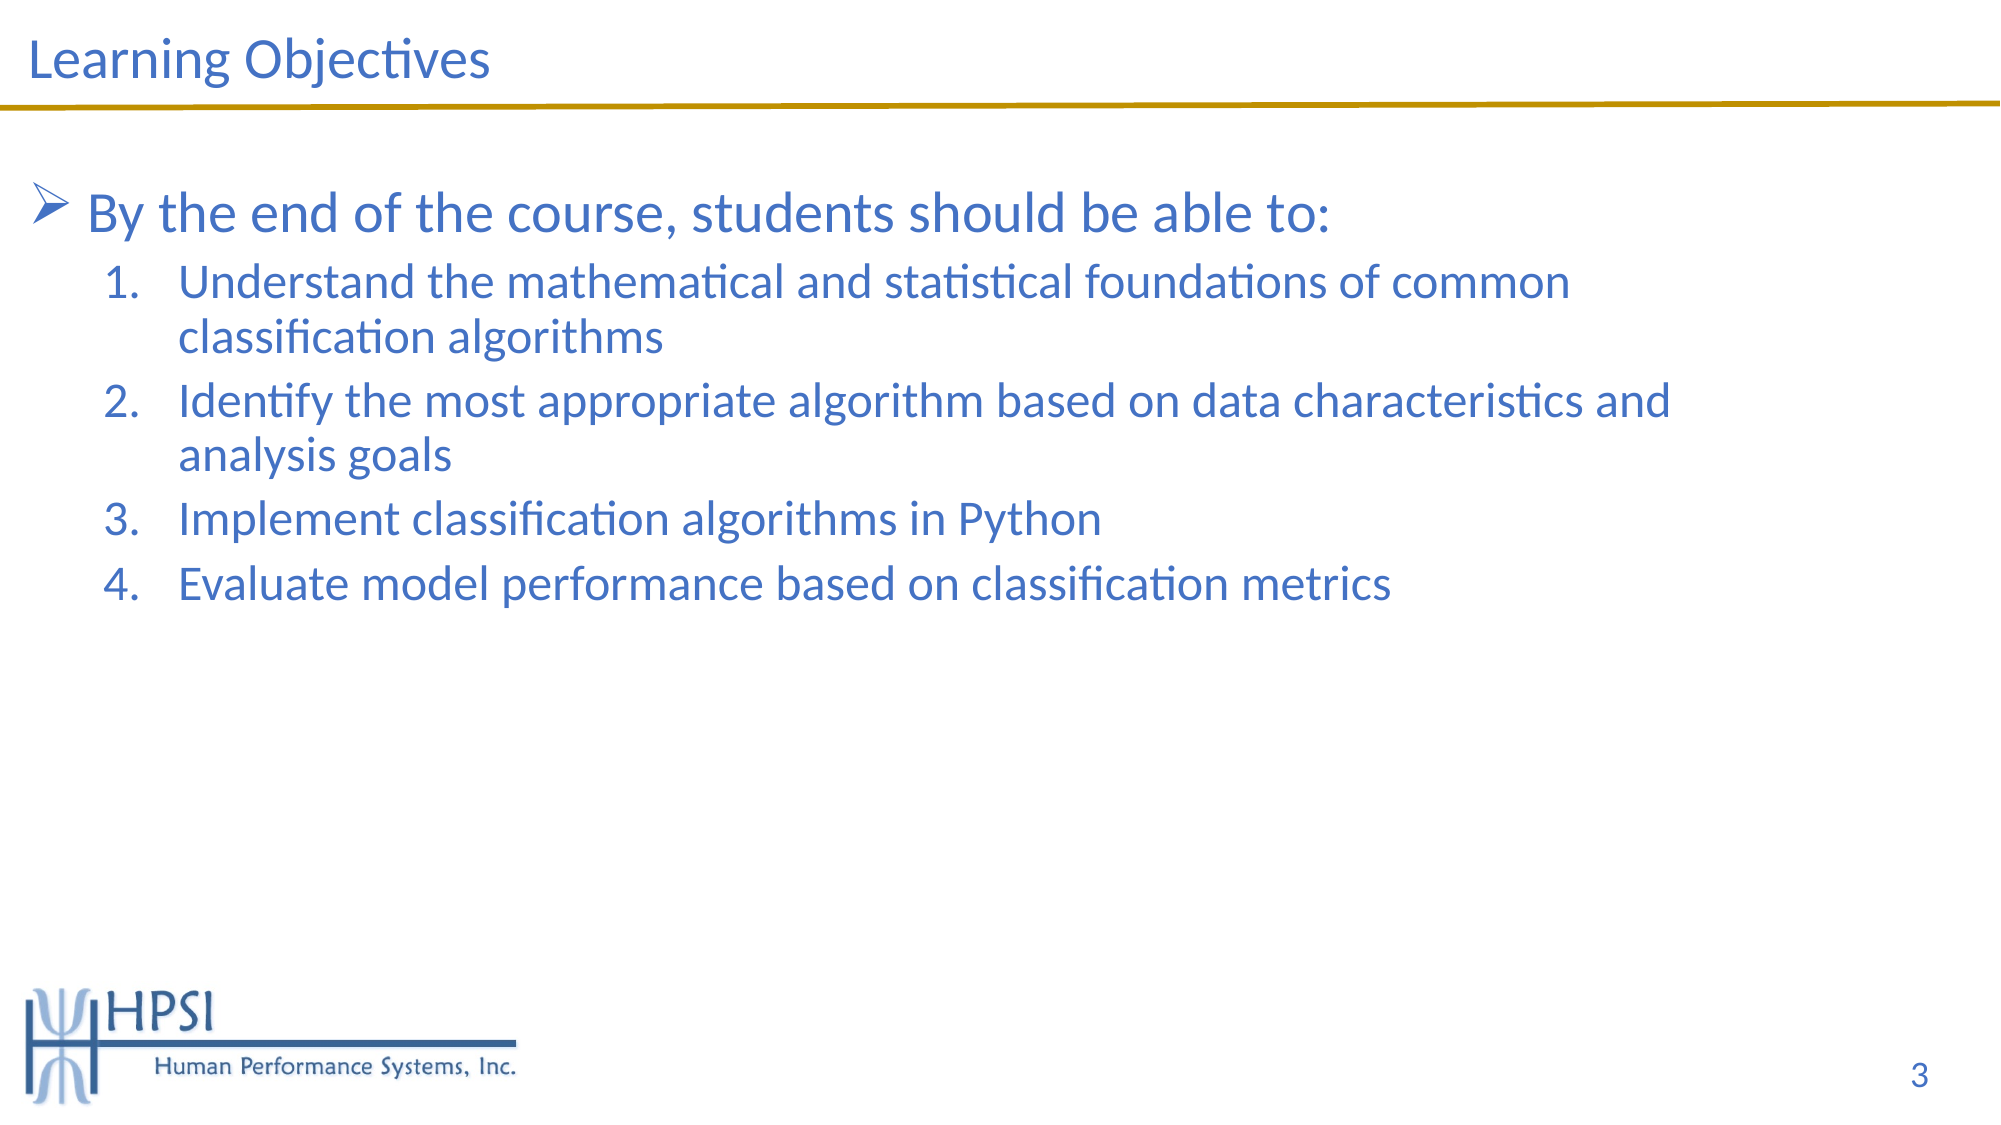

# Learning Objectives
 By the end of the course, students should be able to:
Understand the mathematical and statistical foundations of common classification algorithms
Identify the most appropriate algorithm based on data characteristics and analysis goals
Implement classification algorithms in Python
Evaluate model performance based on classification metrics
3